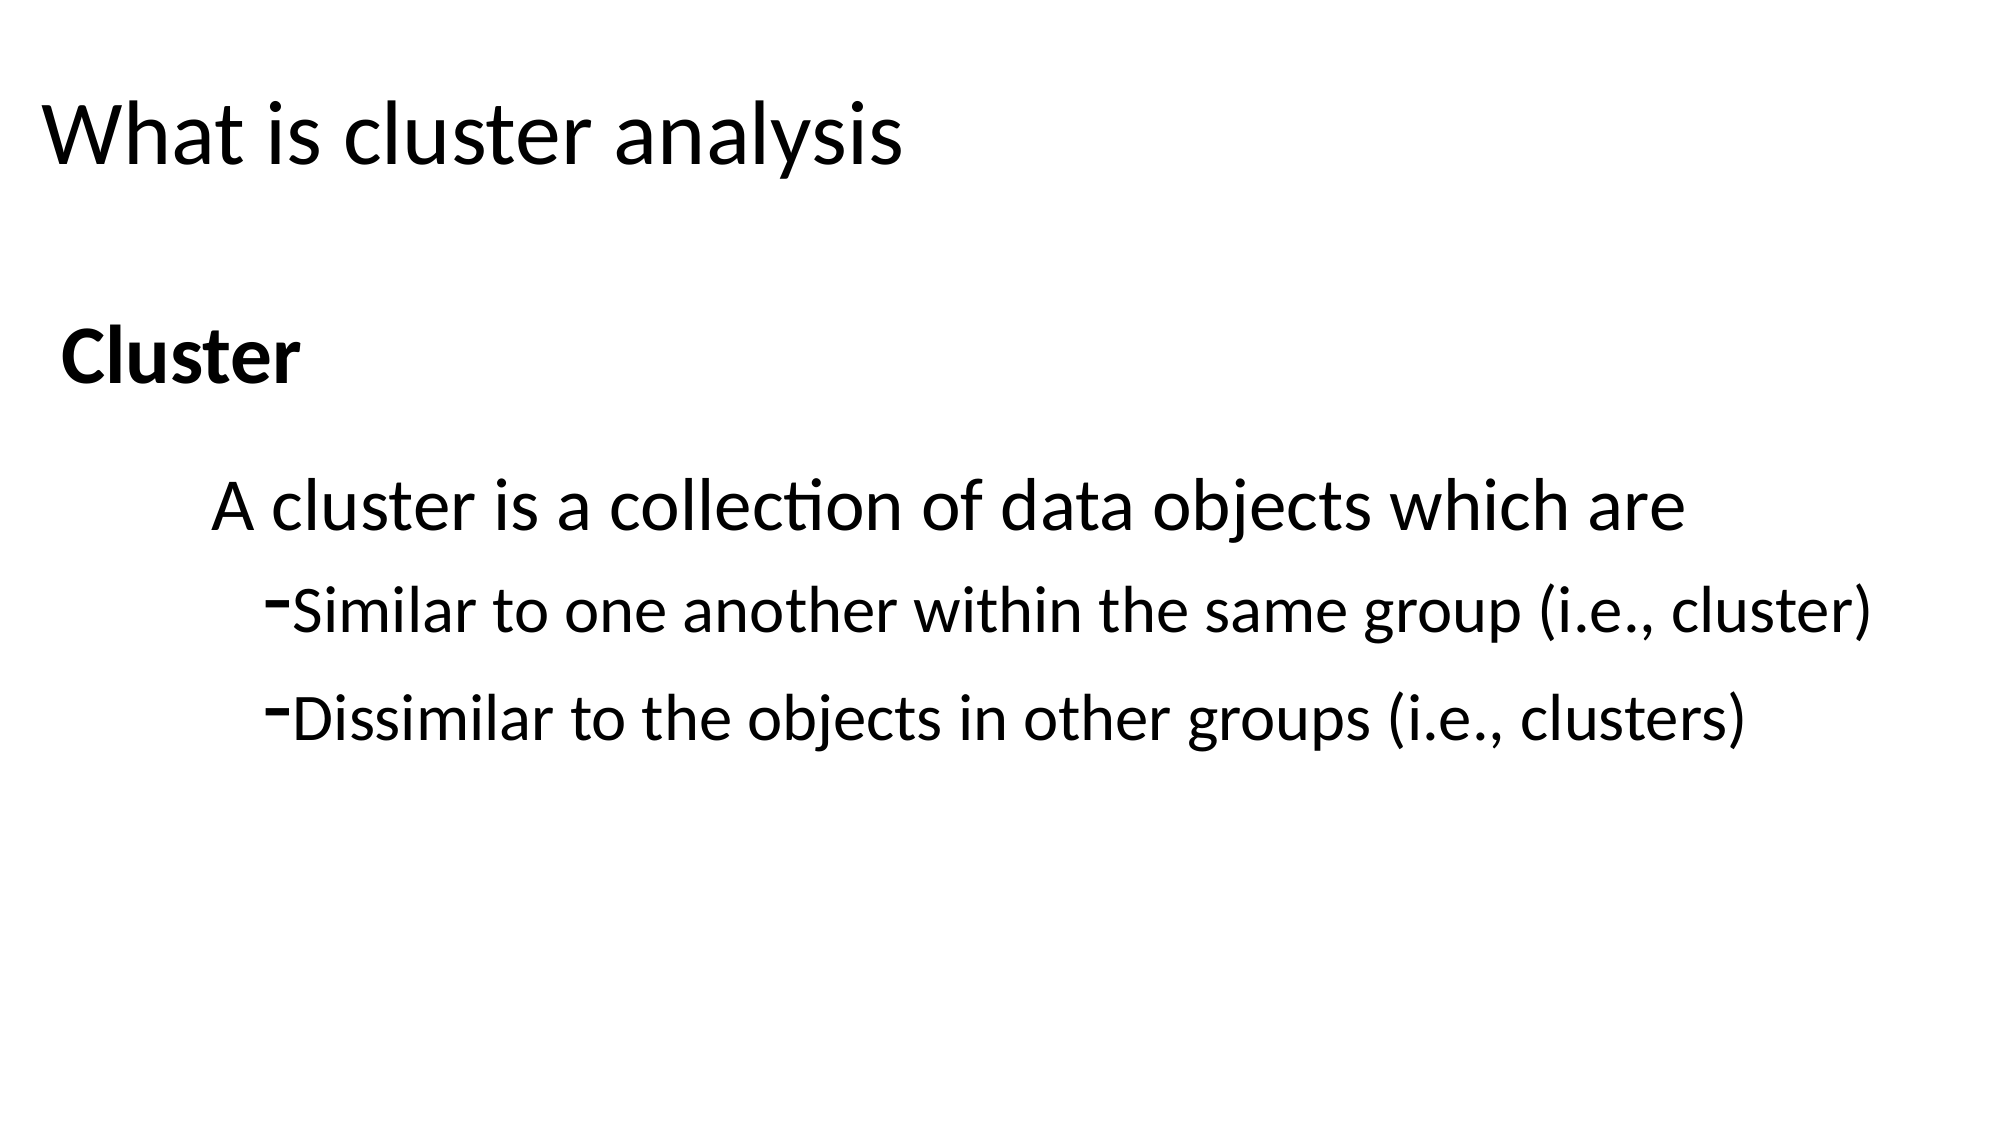

# What is cluster analysis
Cluster

	A cluster is a collection of data objects which are
	   -Similar to one another within the same group (i.e., cluster)
 	   -Dissimilar to the objects in other groups (i.e., clusters)